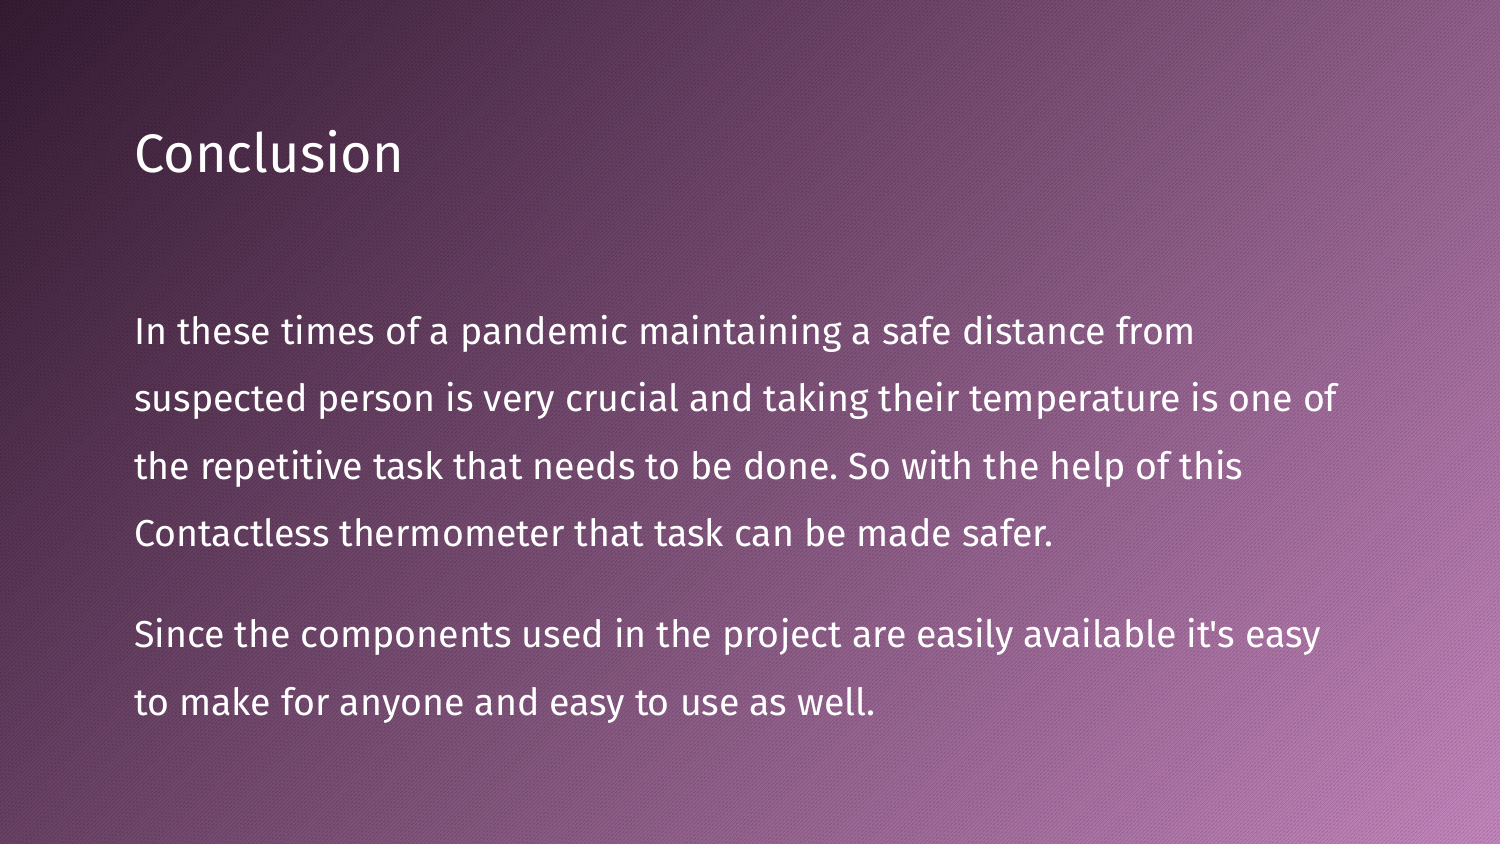

# Conclusion
In these times of a pandemic maintaining a safe distance from suspected person is very crucial and taking their temperature is one of the repetitive task that needs to be done. So with the help of this Contactless thermometer that task can be made safer.
Since the components used in the project are easily available it's easy to make for anyone and easy to use as well.